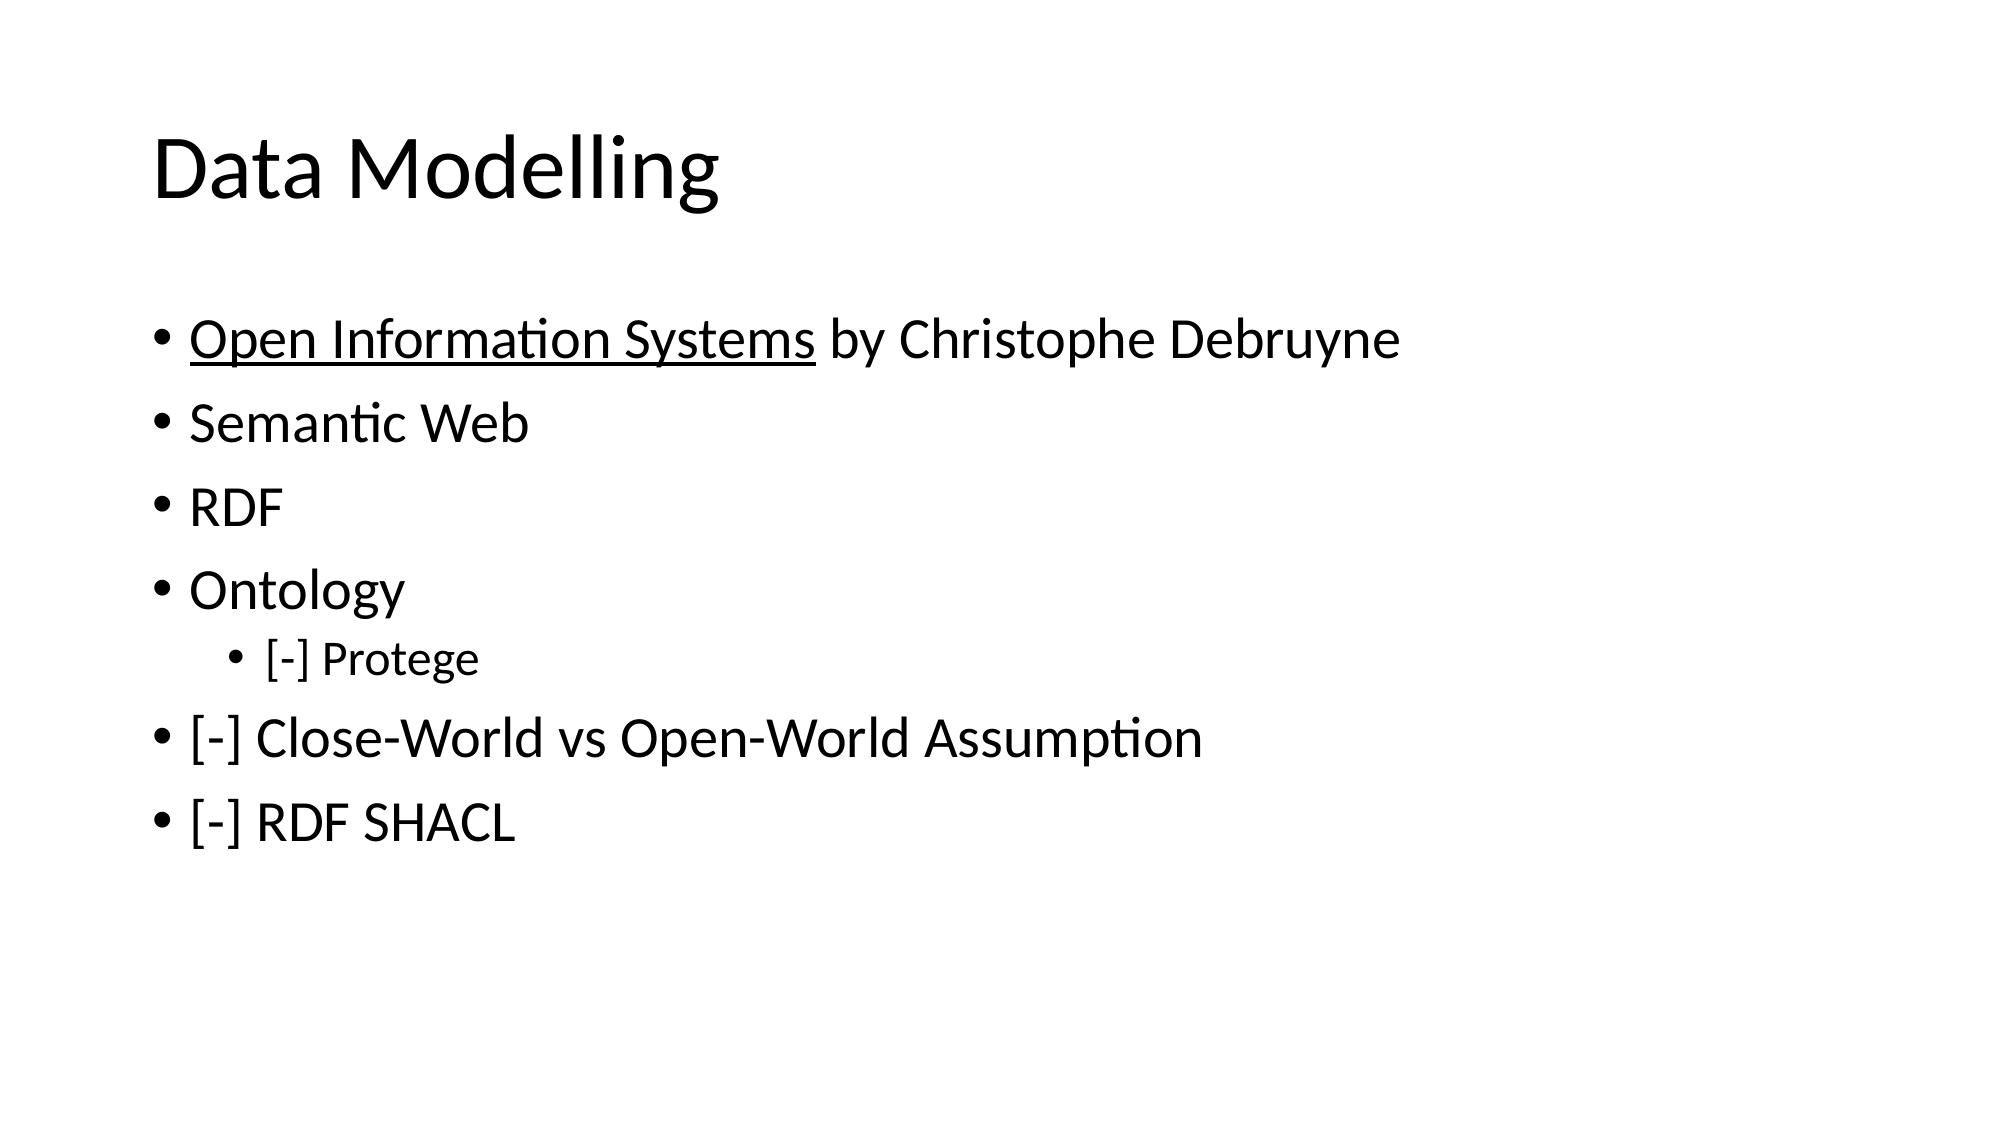

# Data Modelling
Open Information Systems by Christophe Debruyne
Semantic Web
RDF
Ontology
[-] Protege
[-] Close-World vs Open-World Assumption
[-] RDF SHACL